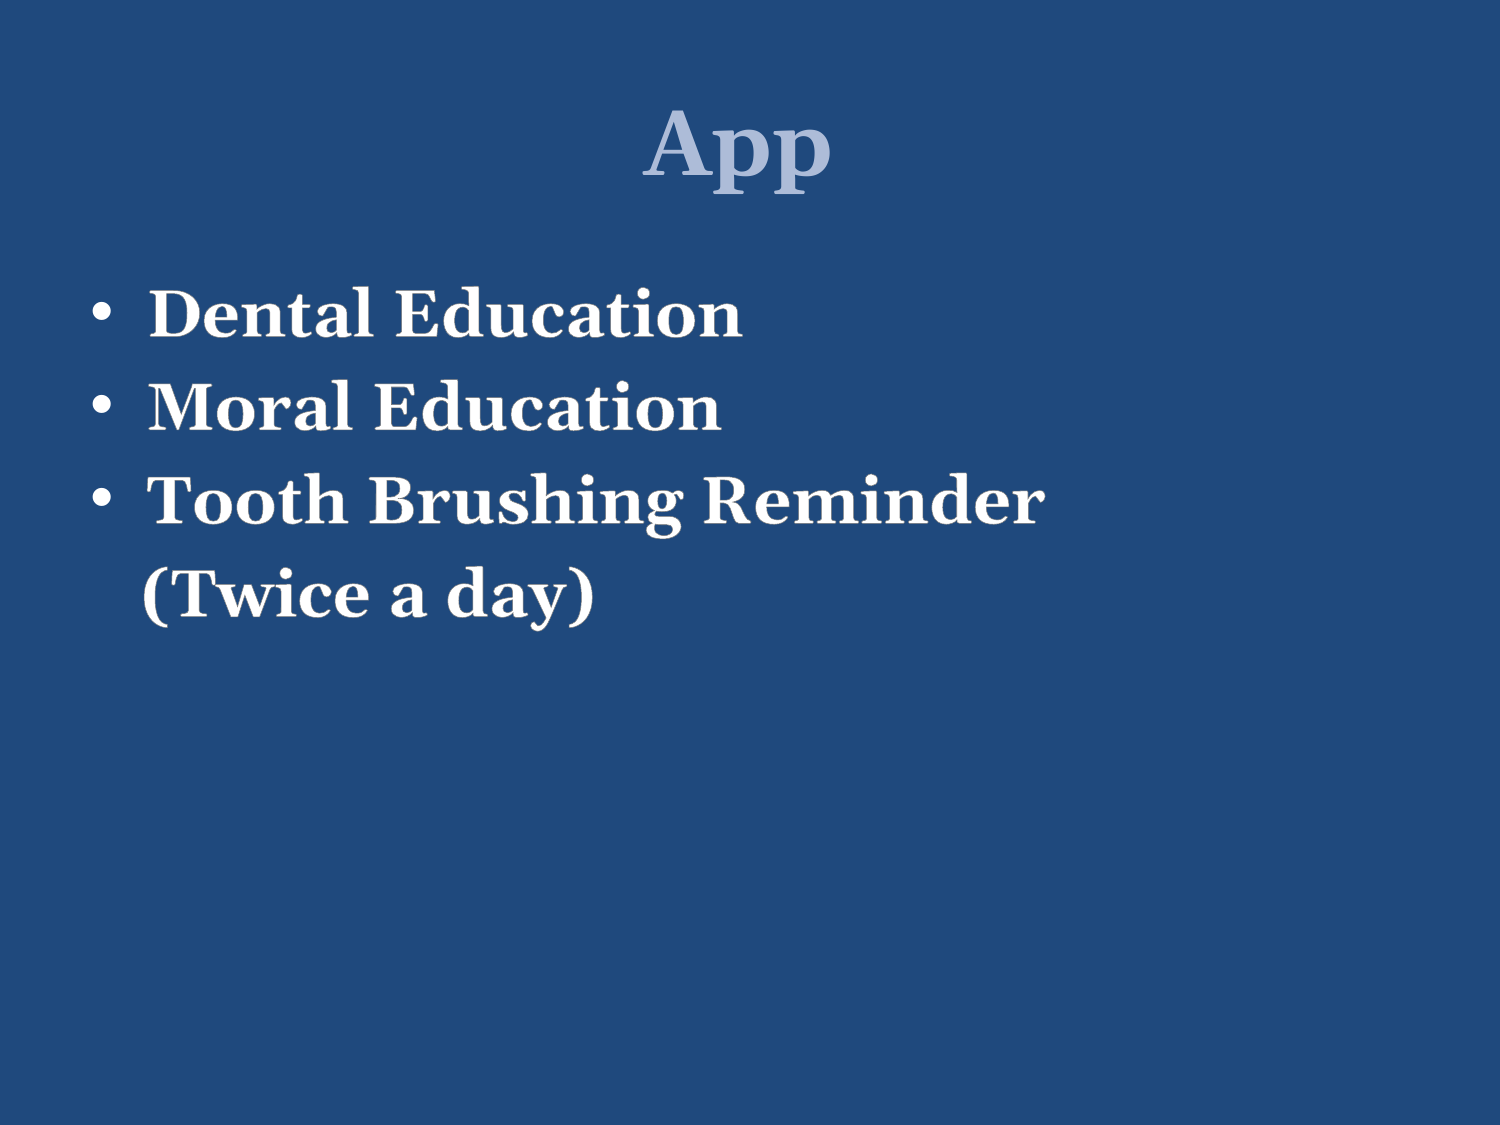

# App
Dental Education
Moral Education
Tooth Brushing Reminder
   (Twice a day)